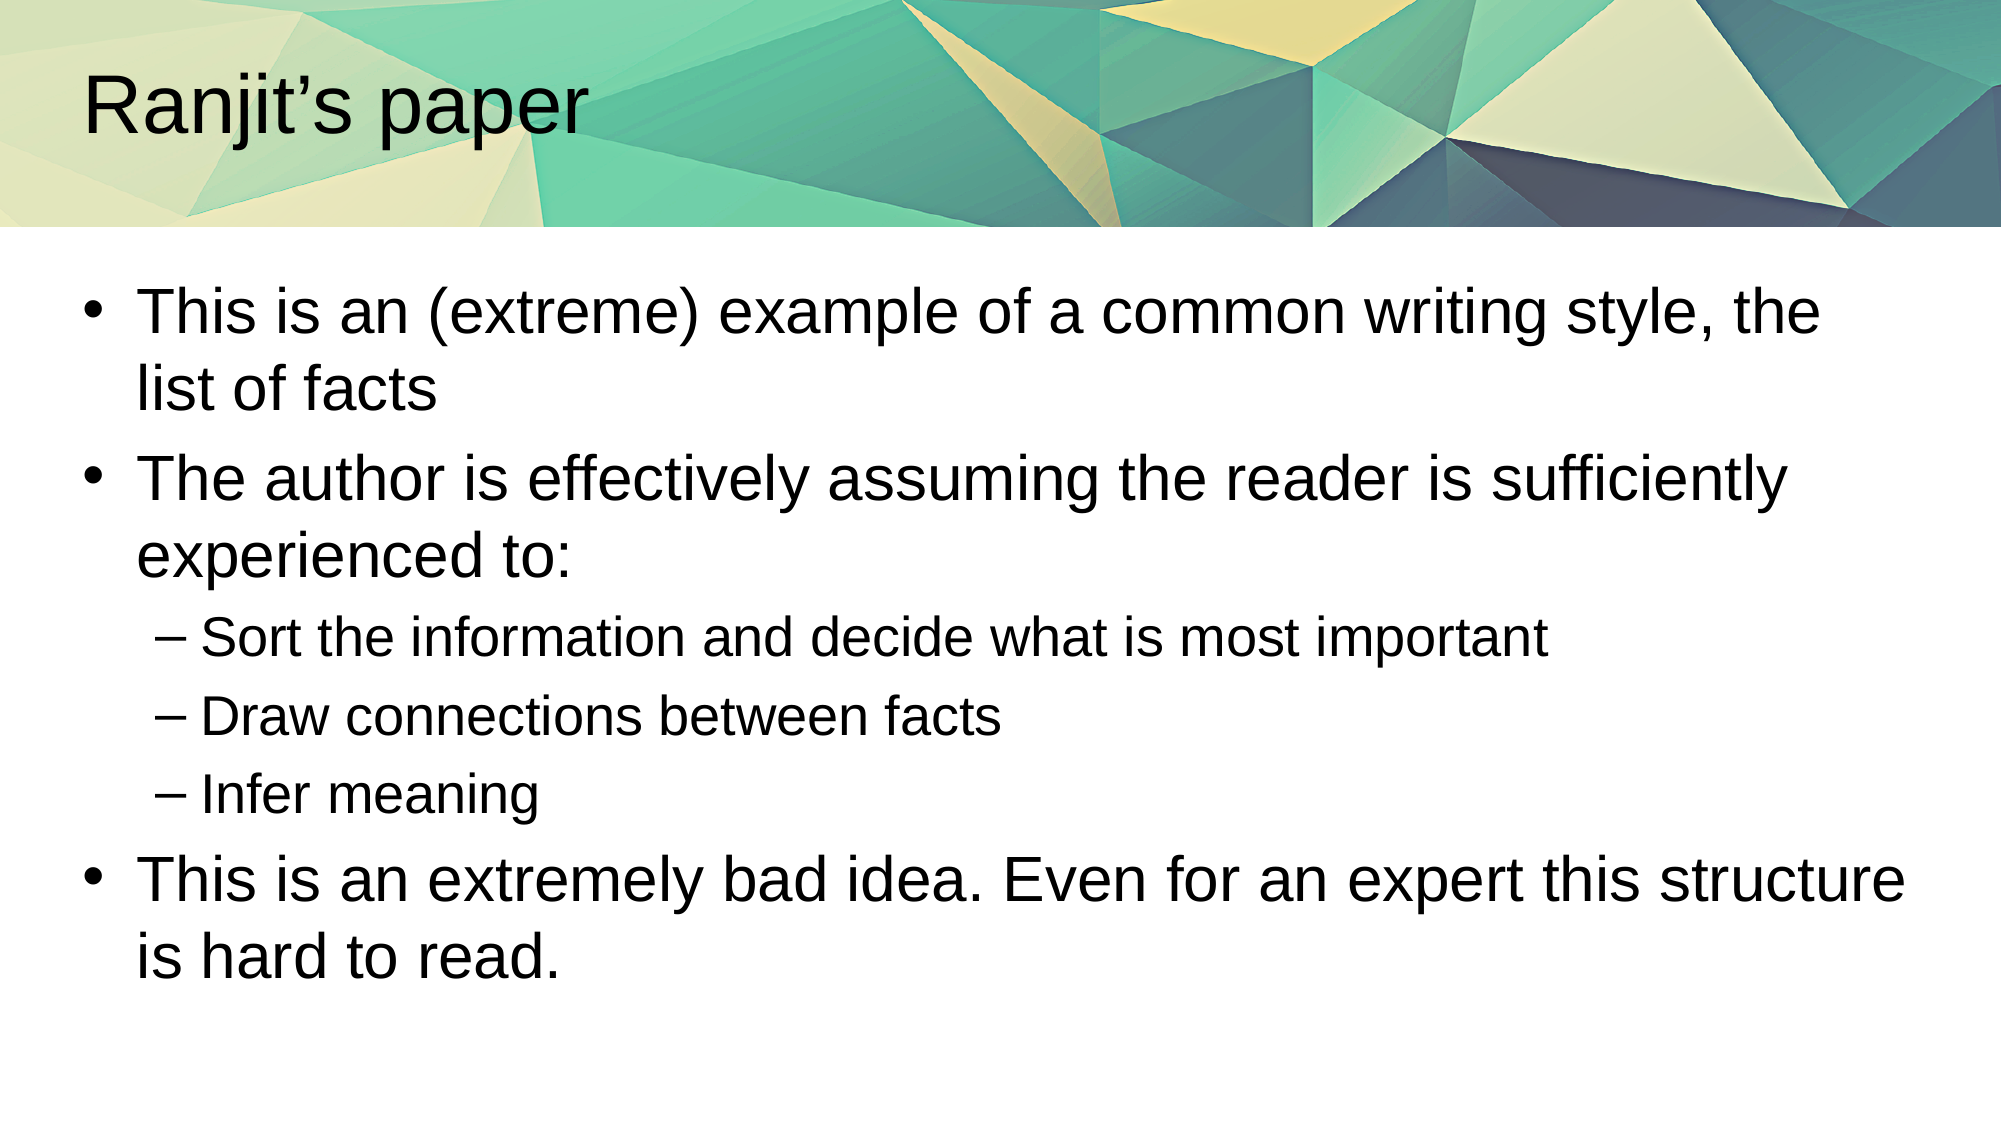

# Ranjit’s paper
This is an (extreme) example of a common writing style, the list of facts
The author is effectively assuming the reader is sufficiently experienced to:
Sort the information and decide what is most important
Draw connections between facts
Infer meaning
This is an extremely bad idea. Even for an expert this structure is hard to read.